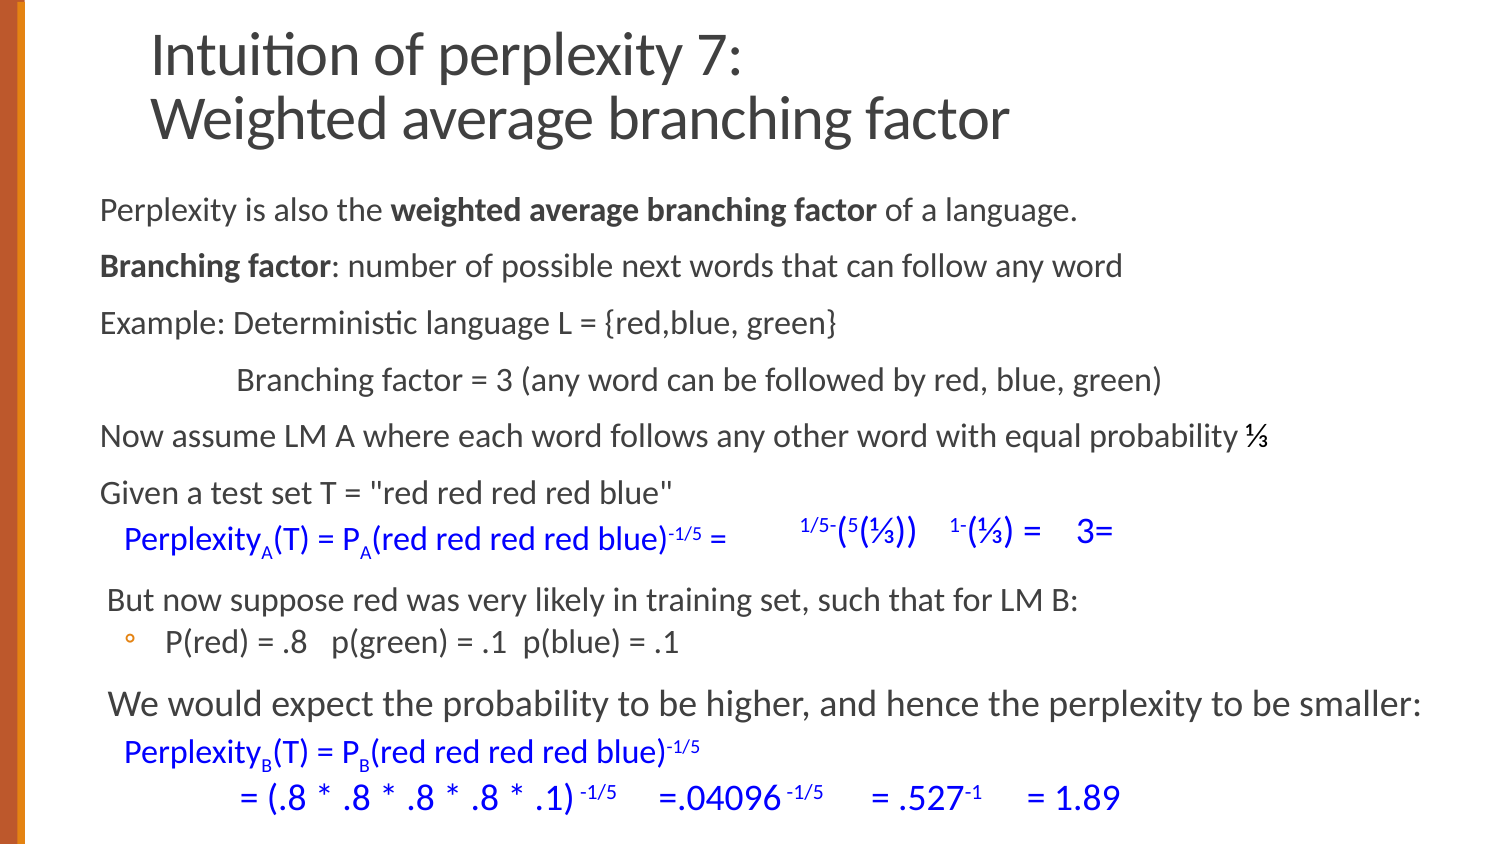

# Intuition of perplexity 7: Weighted average branching factor
Perplexity is also the weighted average branching factor of a language.
Branching factor: number of possible next words that can follow any word
Example: Deterministic language L = {red,blue, green}
	Branching factor = 3 (any word can be followed by red, blue, green)
Now assume LM A where each word follows any other word with equal probability ⅓
Given a test set T = "red red red red blue"
PerplexityA(T) = PA(red red red red blue)-1/5 =
But now suppose red was very likely in training set, such that for LM B:
P(red) = .8   p(green) = .1  p(blue) = .1
We would expect the probability to be higher, and hence the perplexity to be smaller:
PerplexityB(T) = PB(red red red red blue)-1/5
((⅓)5)-1/5
= (⅓)-1
=3
= (.8 * .8 * .8 * .8 * .1) -1/5
=.04096 -1/5
= .527-1
= 1.89